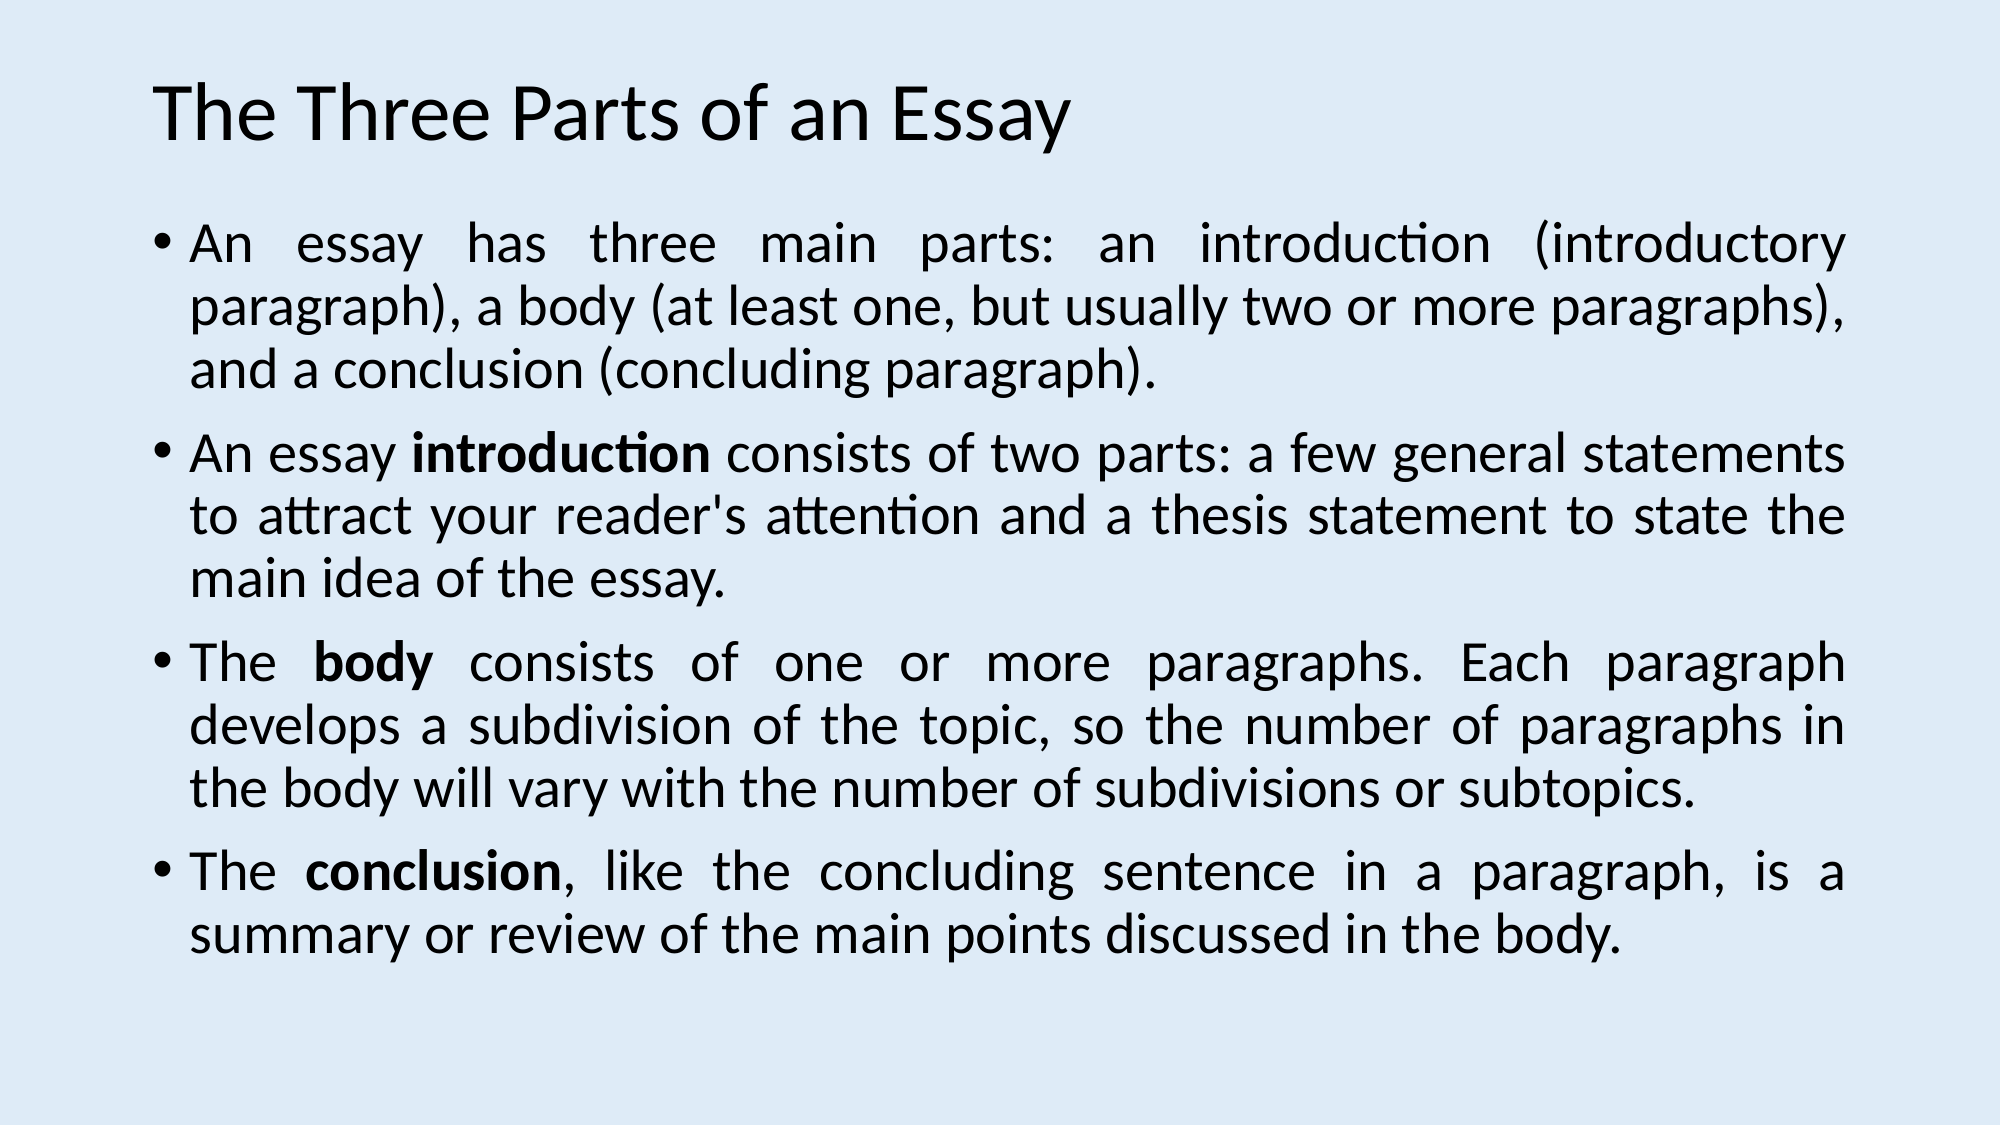

# The Three Parts of an Essay
An essay has three main parts: an introduction (introductory paragraph), a body (at least one, but usually two or more paragraphs), and a conclusion (concluding paragraph).
An essay introduction consists of two parts: a few general statements to attract your reader's attention and a thesis statement to state the main idea of the essay.
The body consists of one or more paragraphs. Each paragraph develops a subdivision of the topic, so the number of paragraphs in the body will vary with the number of subdivisions or subtopics.
The conclusion, like the concluding sentence in a paragraph, is a summary or review of the main points discussed in the body.